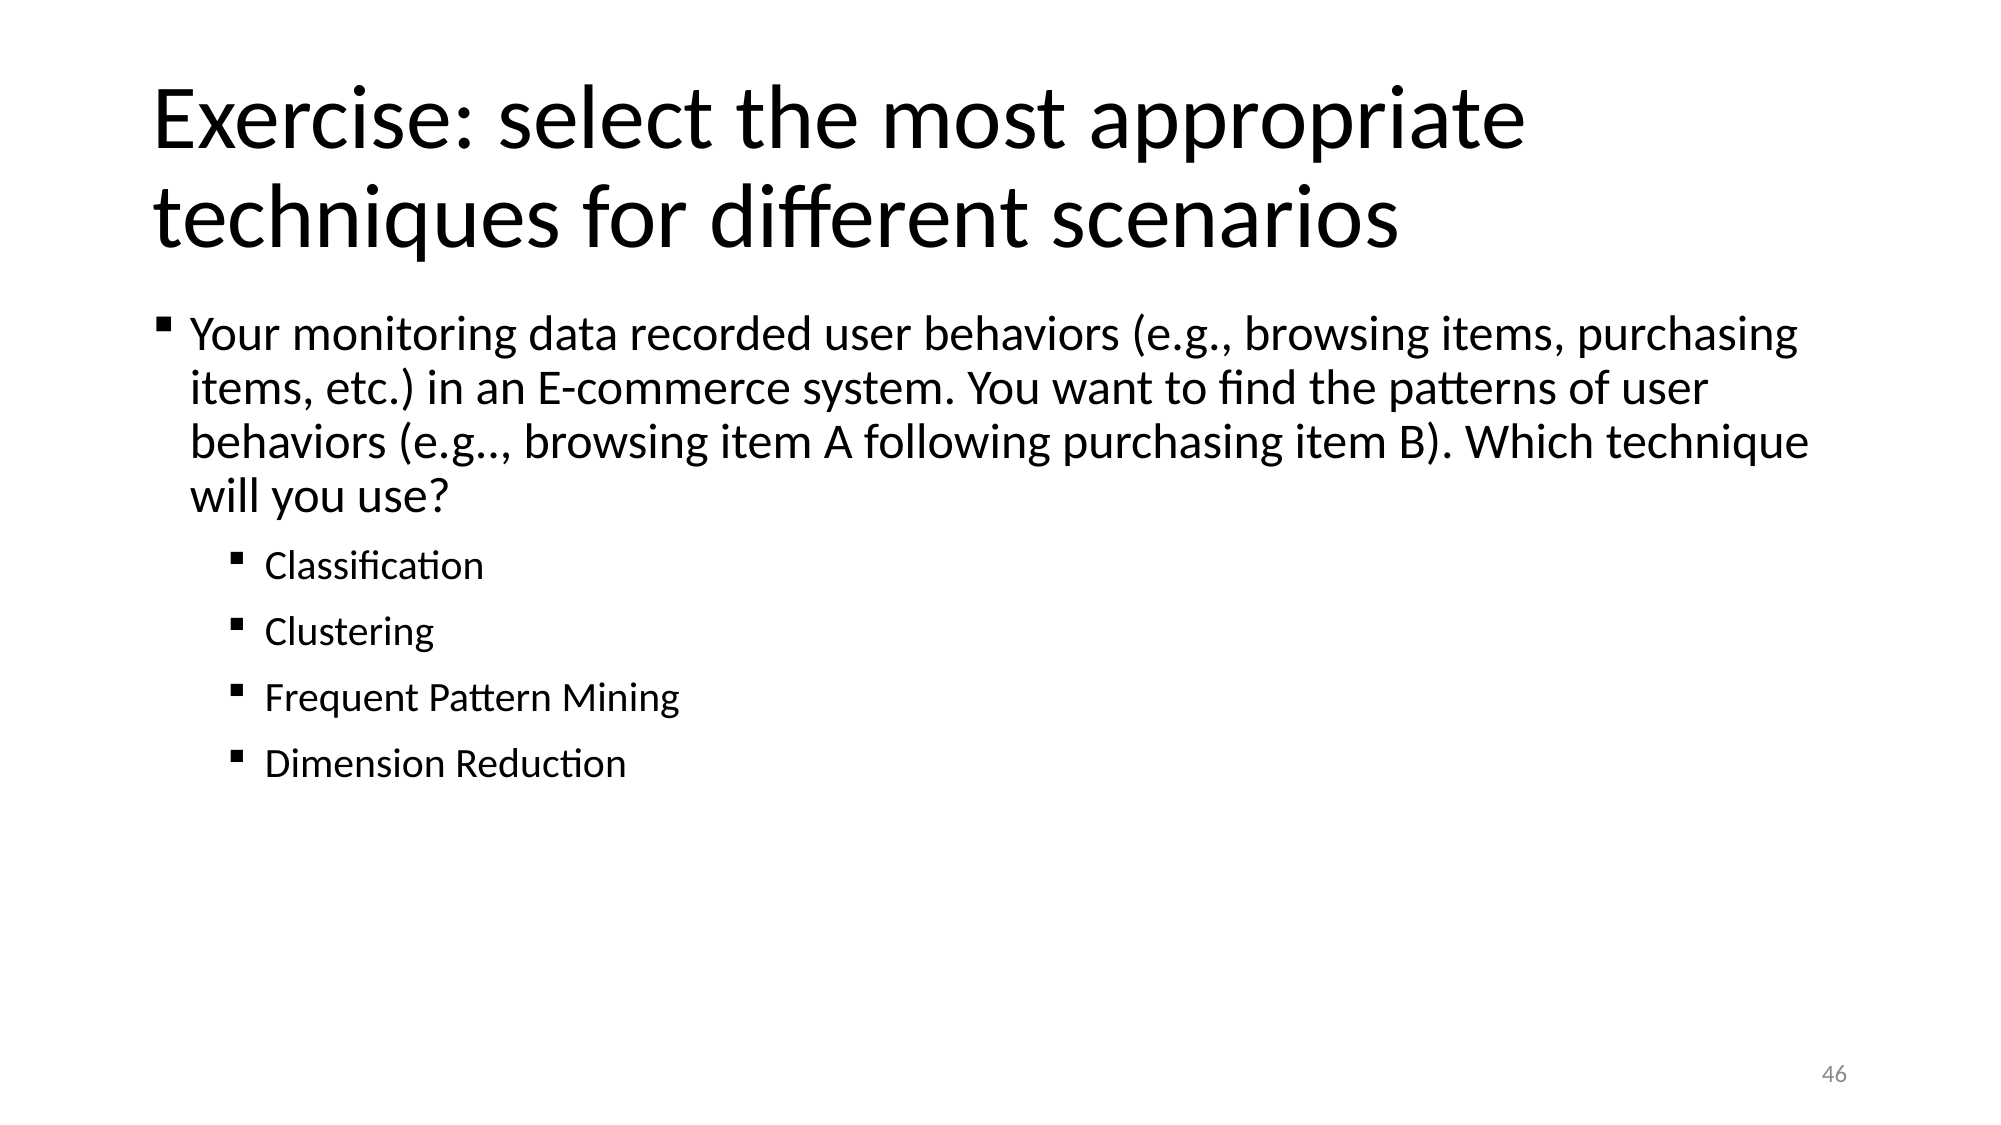

# Exercise: select the most appropriate techniques for different scenarios
Your monitoring data recorded user behaviors (e.g., browsing items, purchasing items, etc.) in an E-commerce system. You want to find the patterns of user behaviors (e.g.., browsing item A following purchasing item B). Which technique will you use?
Classification
Clustering
Frequent Pattern Mining
Dimension Reduction

46